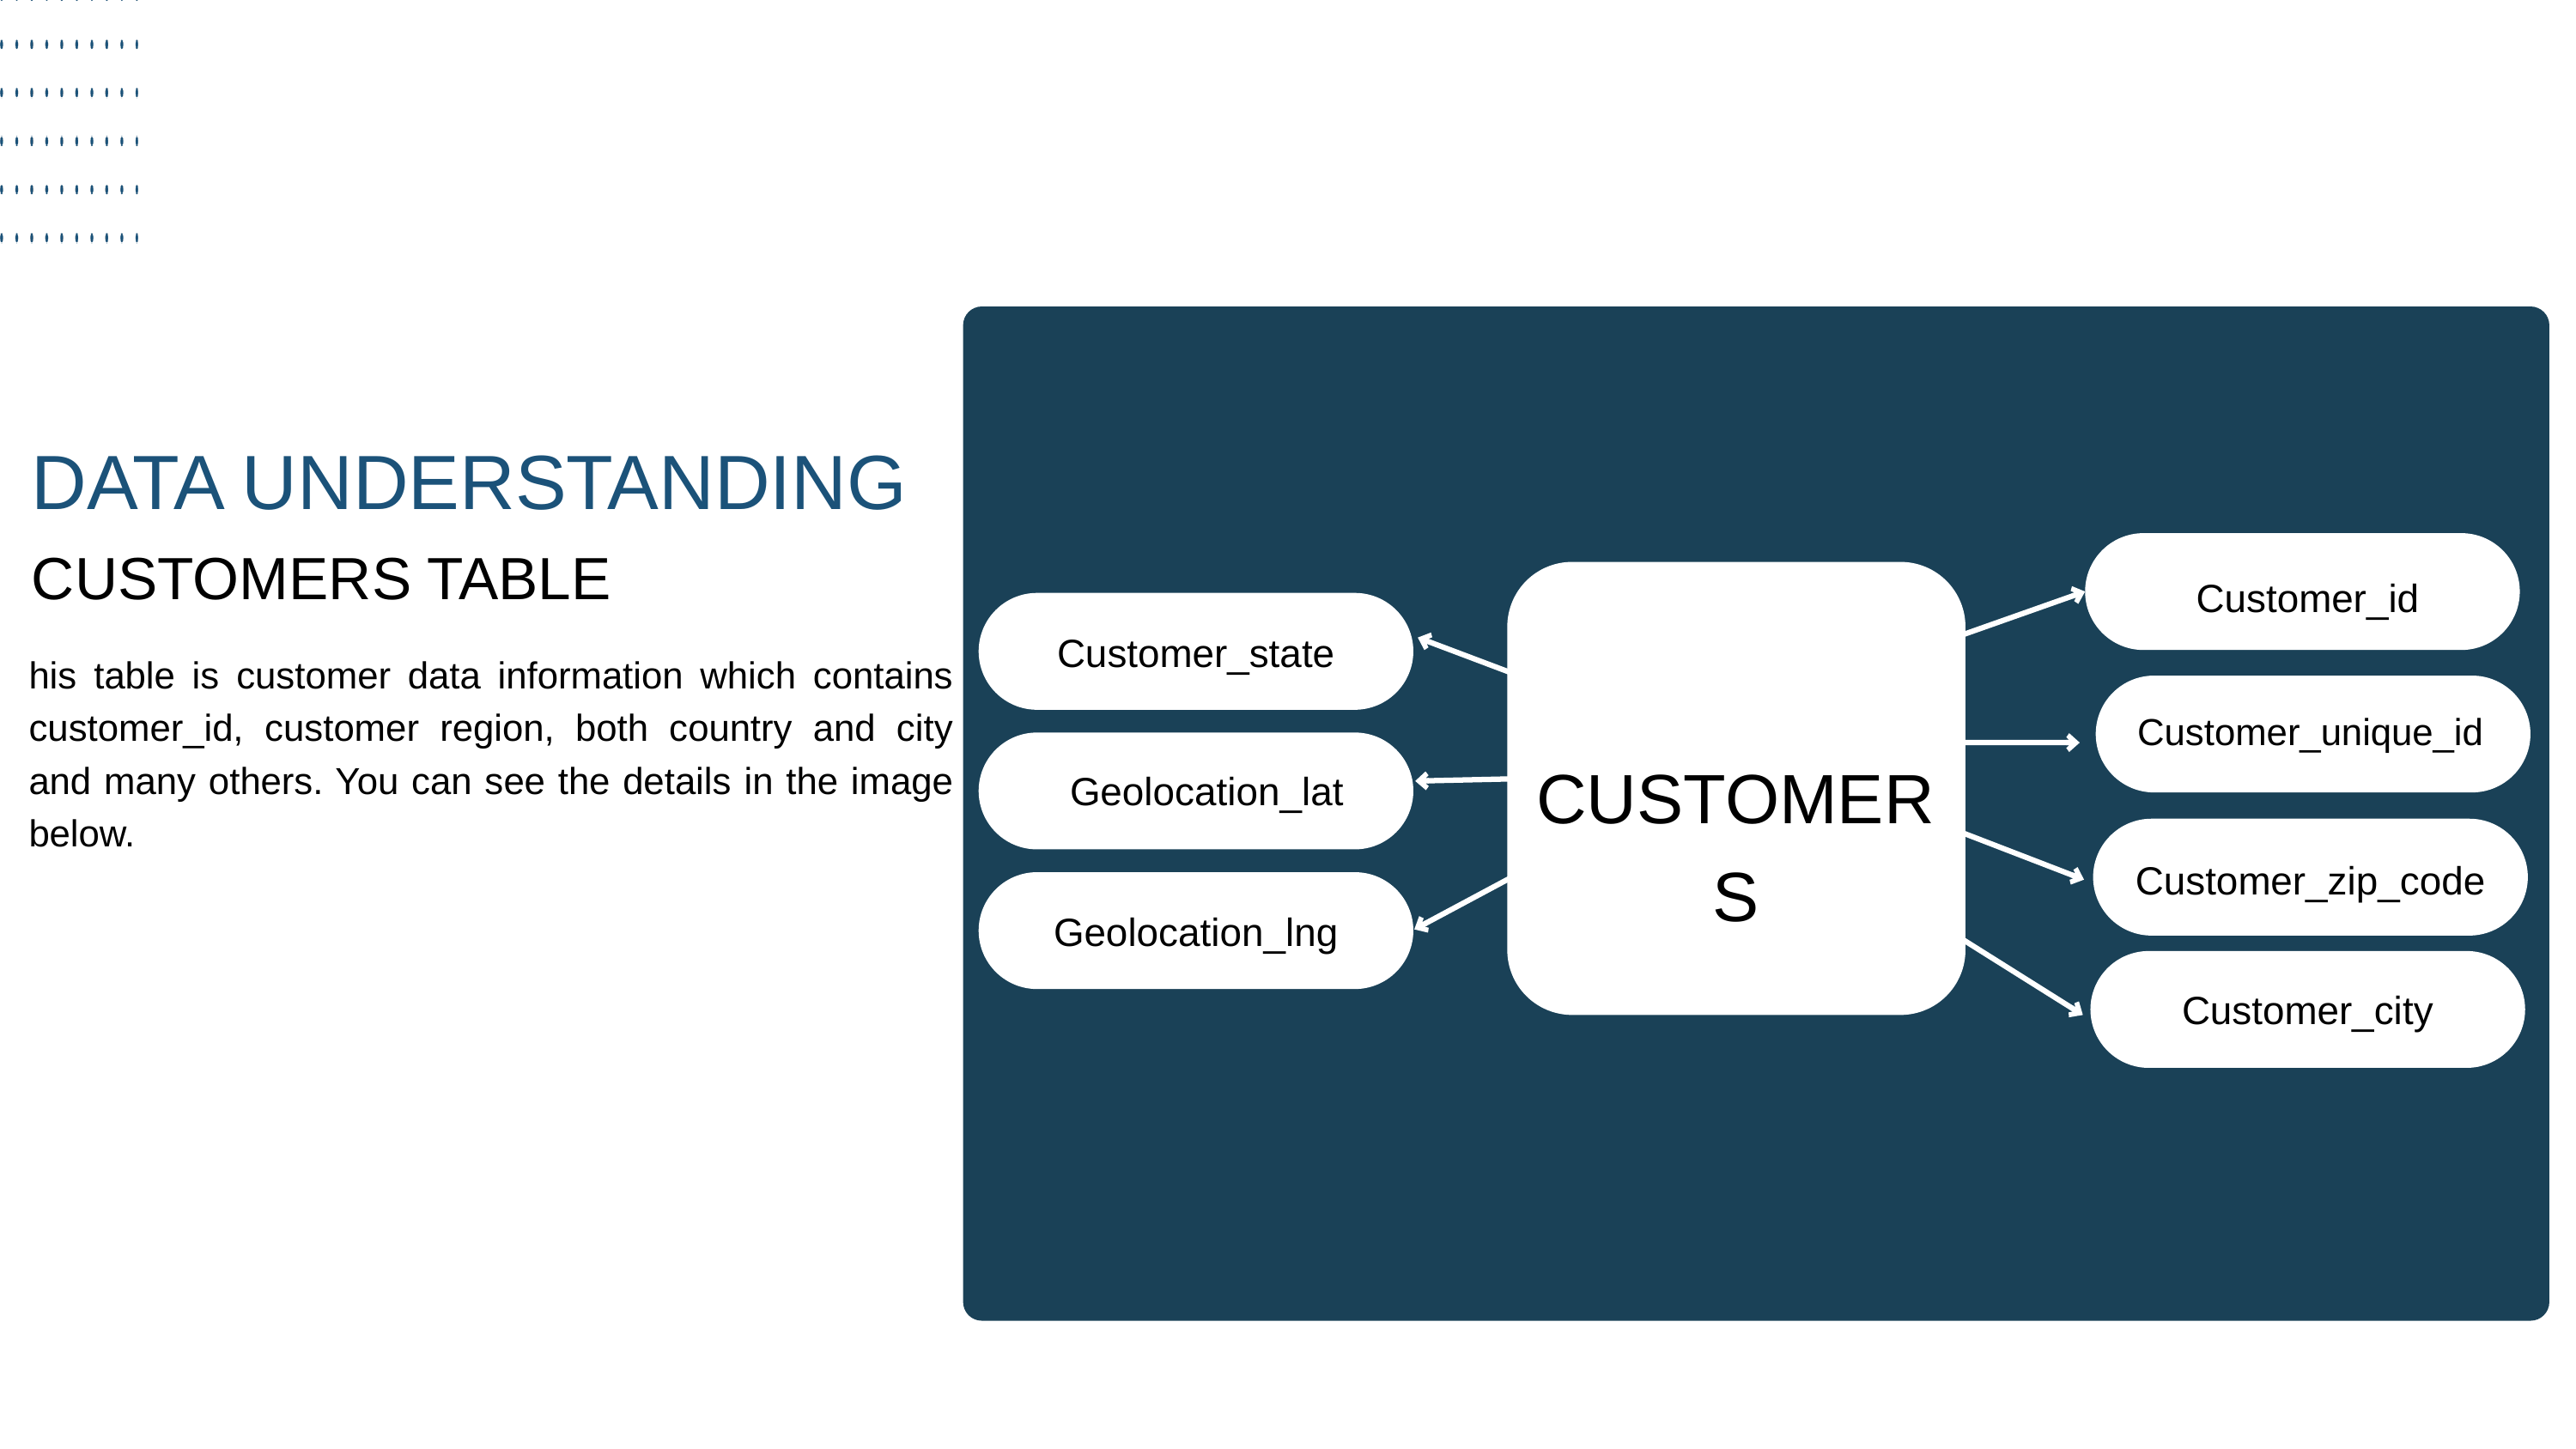

DATA UNDERSTANDING
CUSTOMERS TABLE

Customer_id

Customer_state

his table is customer data information which contains customer_id, customer region, both country and city and many others. You can see the details in the image below.

Customer_unique_id

CUSTOMERS

Geolocation_lat

Customer_zip_code

Geolocation_lng

Customer_city